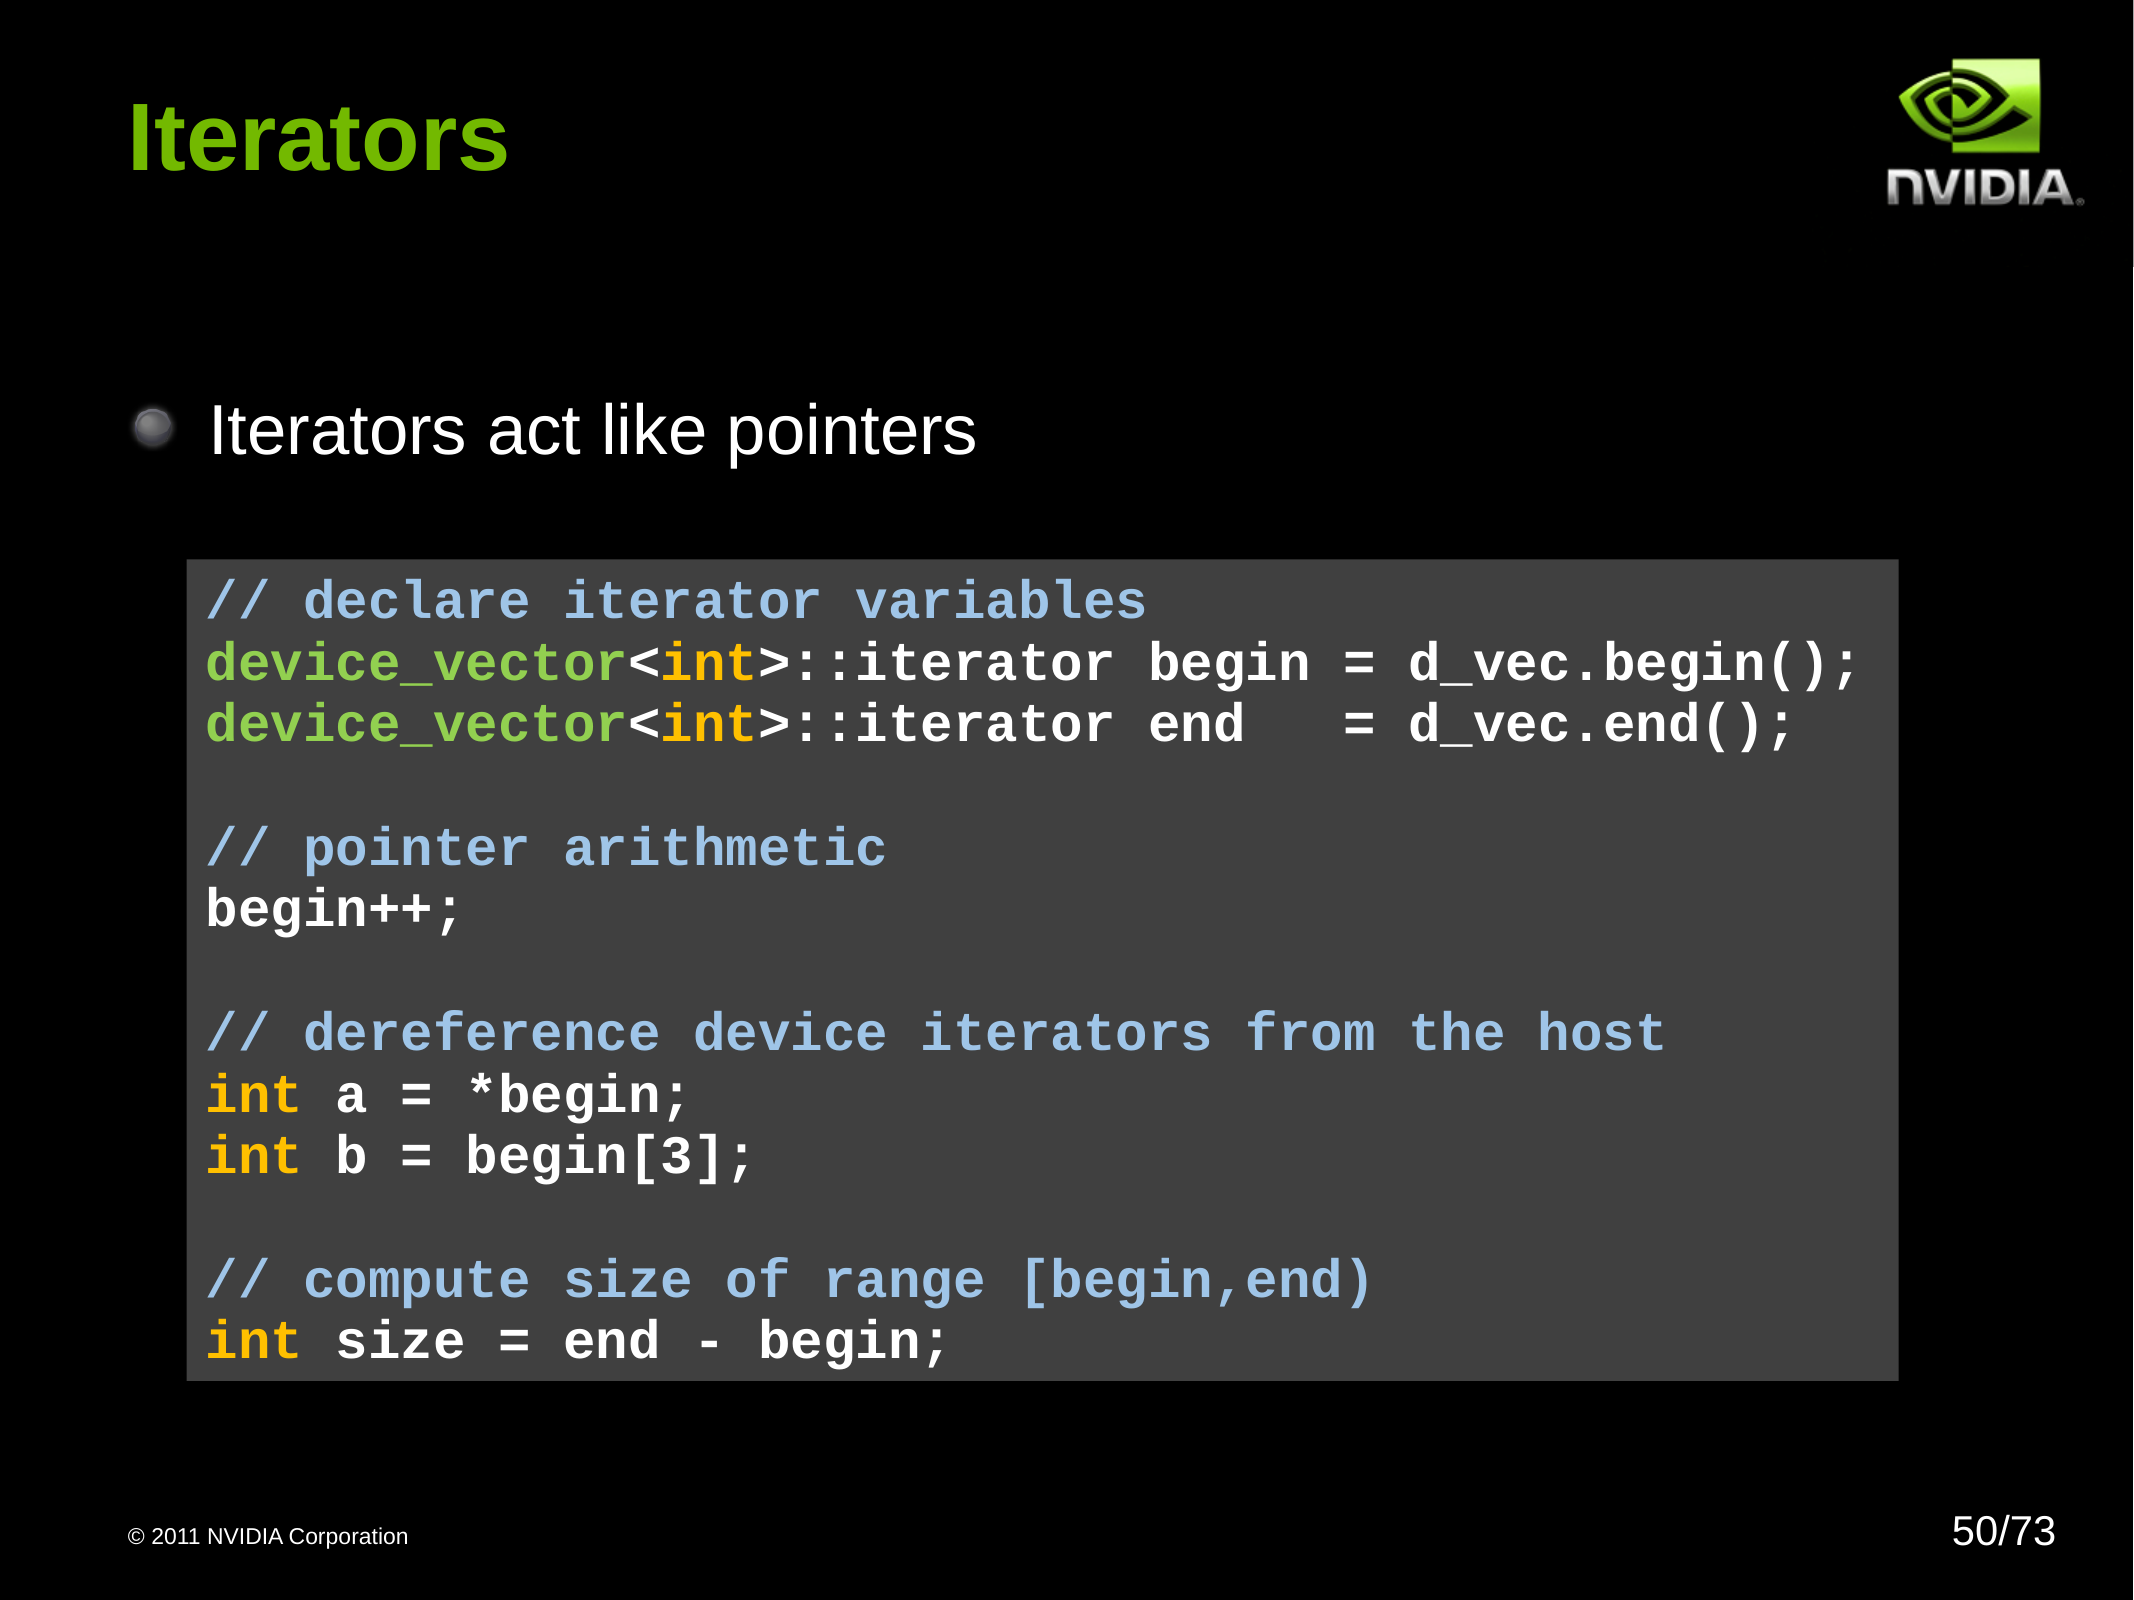

# Iterators
Iterators act like pointers
// declare iterator variables
device_vector<int>::iterator begin = d_vec.begin();
device_vector<int>::iterator end   = d_vec.end();

// pointer arithmetic
begin++;

// dereference device iterators from the host
int a = *begin;
int b = begin[3];

// compute size of range [begin,end)
int size = end - begin;